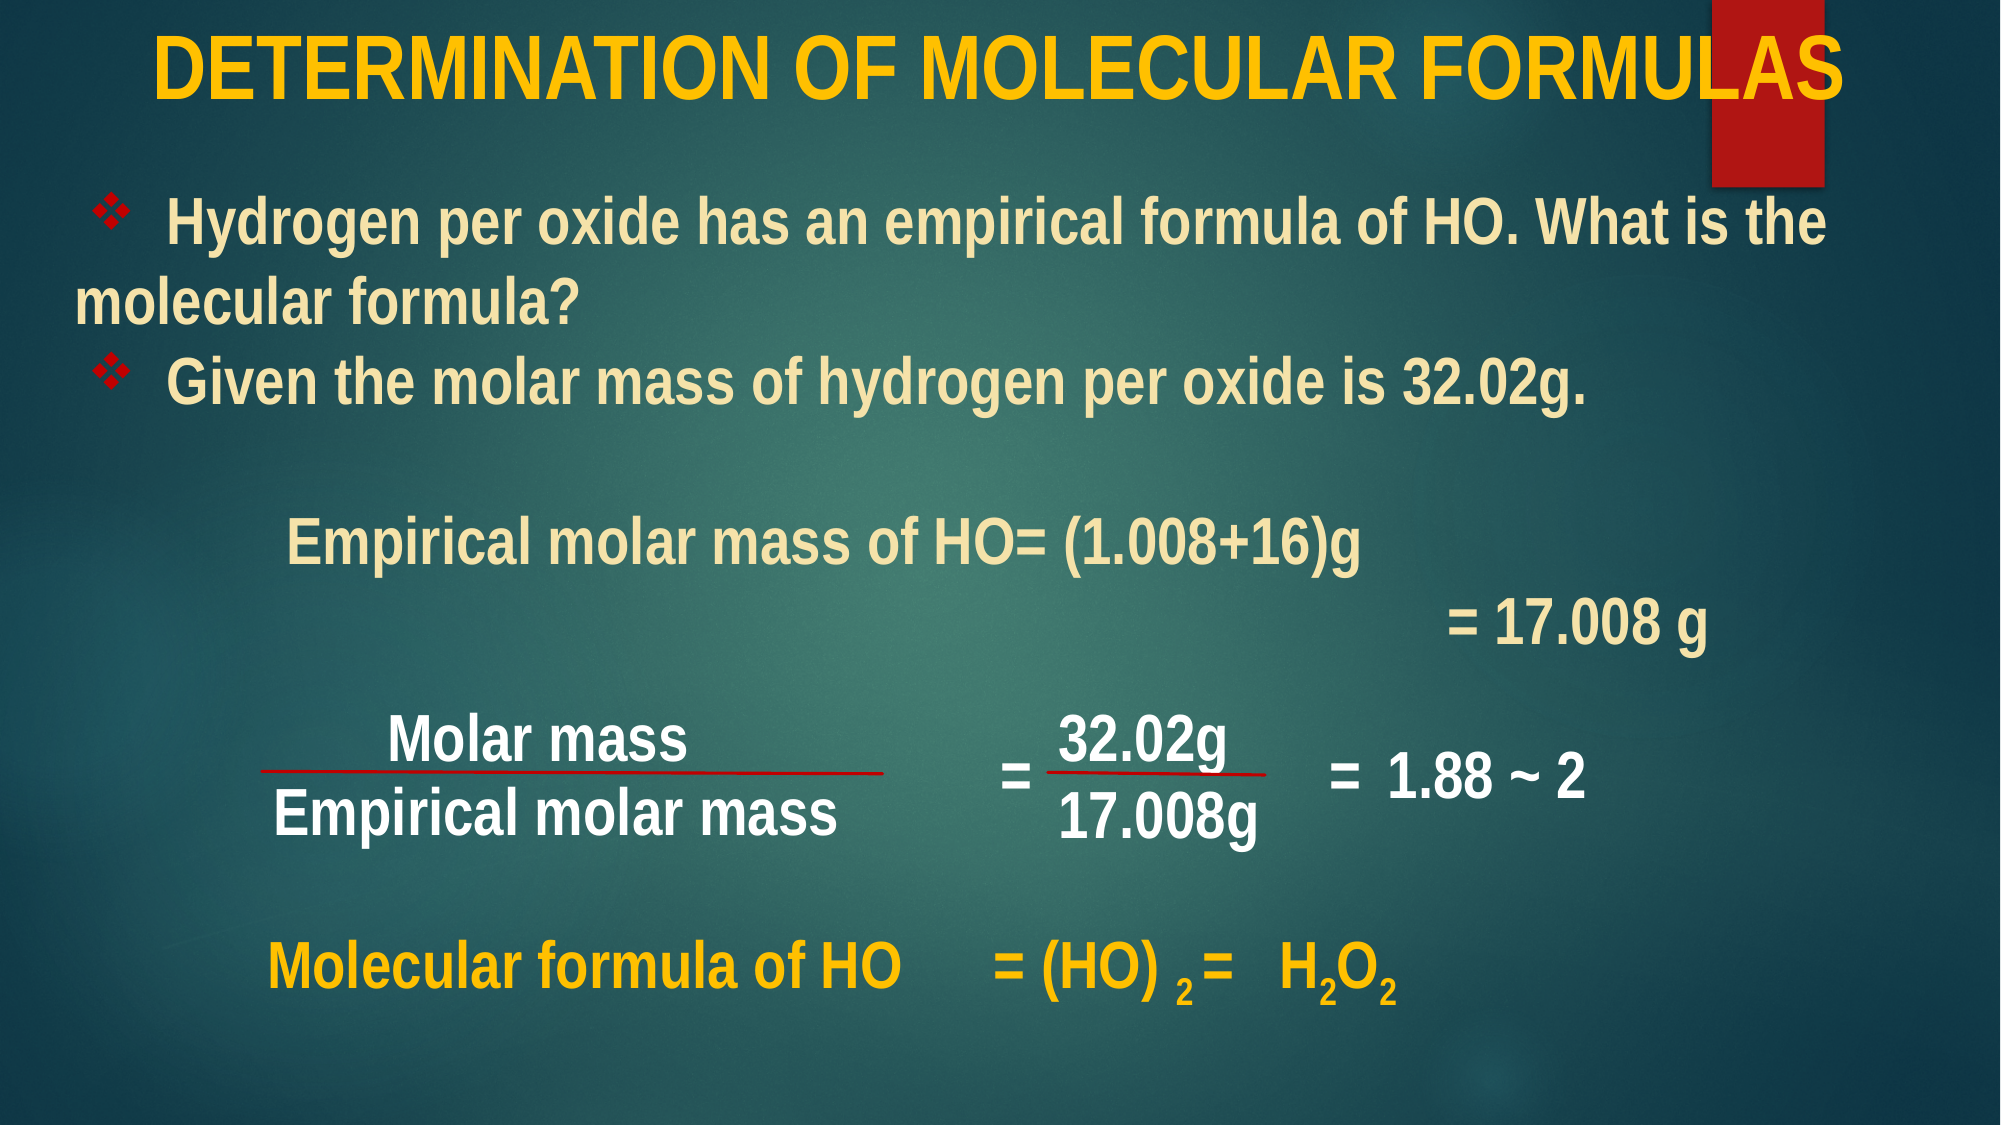

Determination of Molecular Formulas
  Hydrogen per oxide has an empirical formula of HO. What is the molecular formula?
  Given the molar mass of hydrogen per oxide is 32.02g.

             Empirical molar mass of HO= (1.008+16)g
 						                               = 17.008 g
32.02g
Molar mass
1.88 ~ 2

=
=
Empirical molar mass
17.008g
Molecular formula of HO      = (HO) 2 =   H2O2